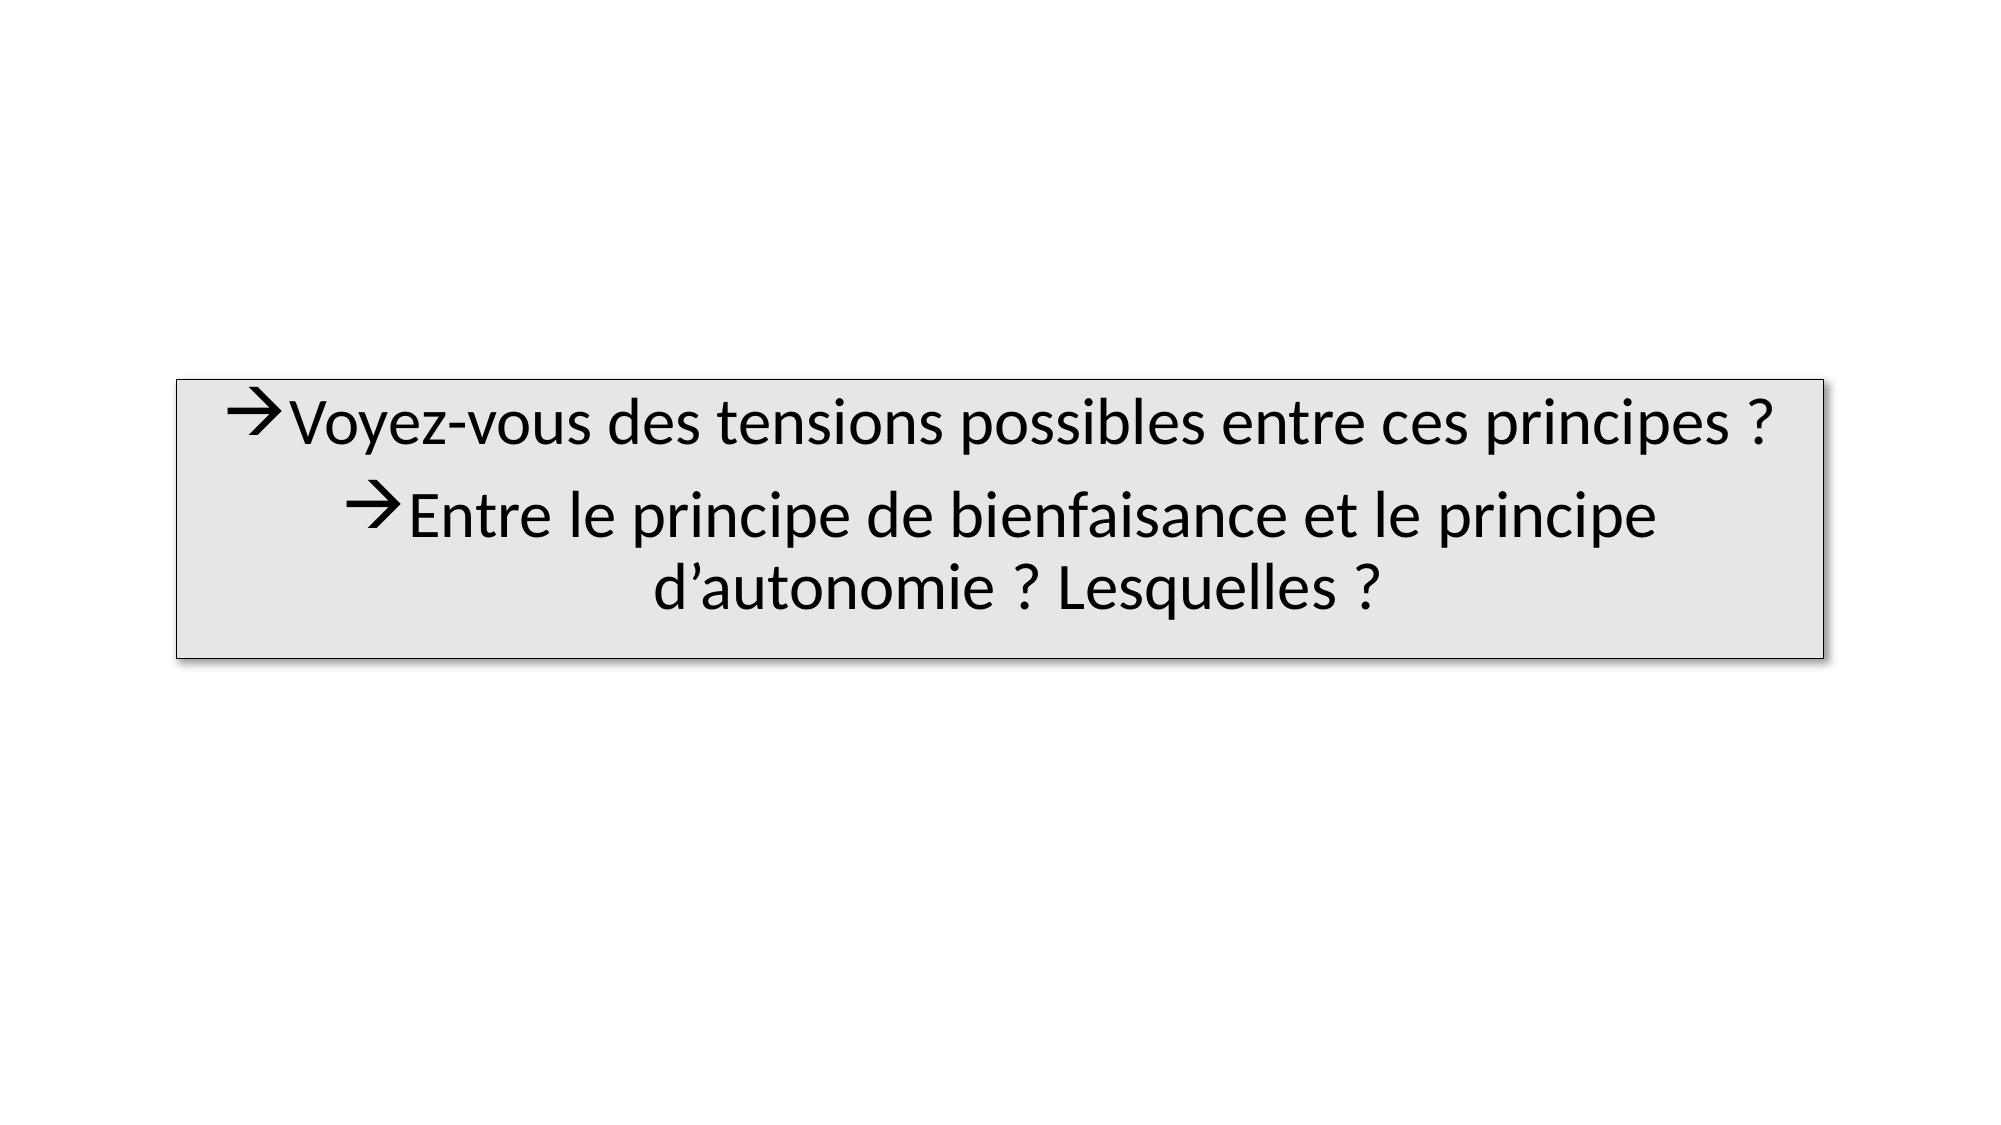

Voyez-vous des tensions possibles entre ces principes ?
Entre le principe de bienfaisance et le principe d’autonomie ? Lesquelles ?